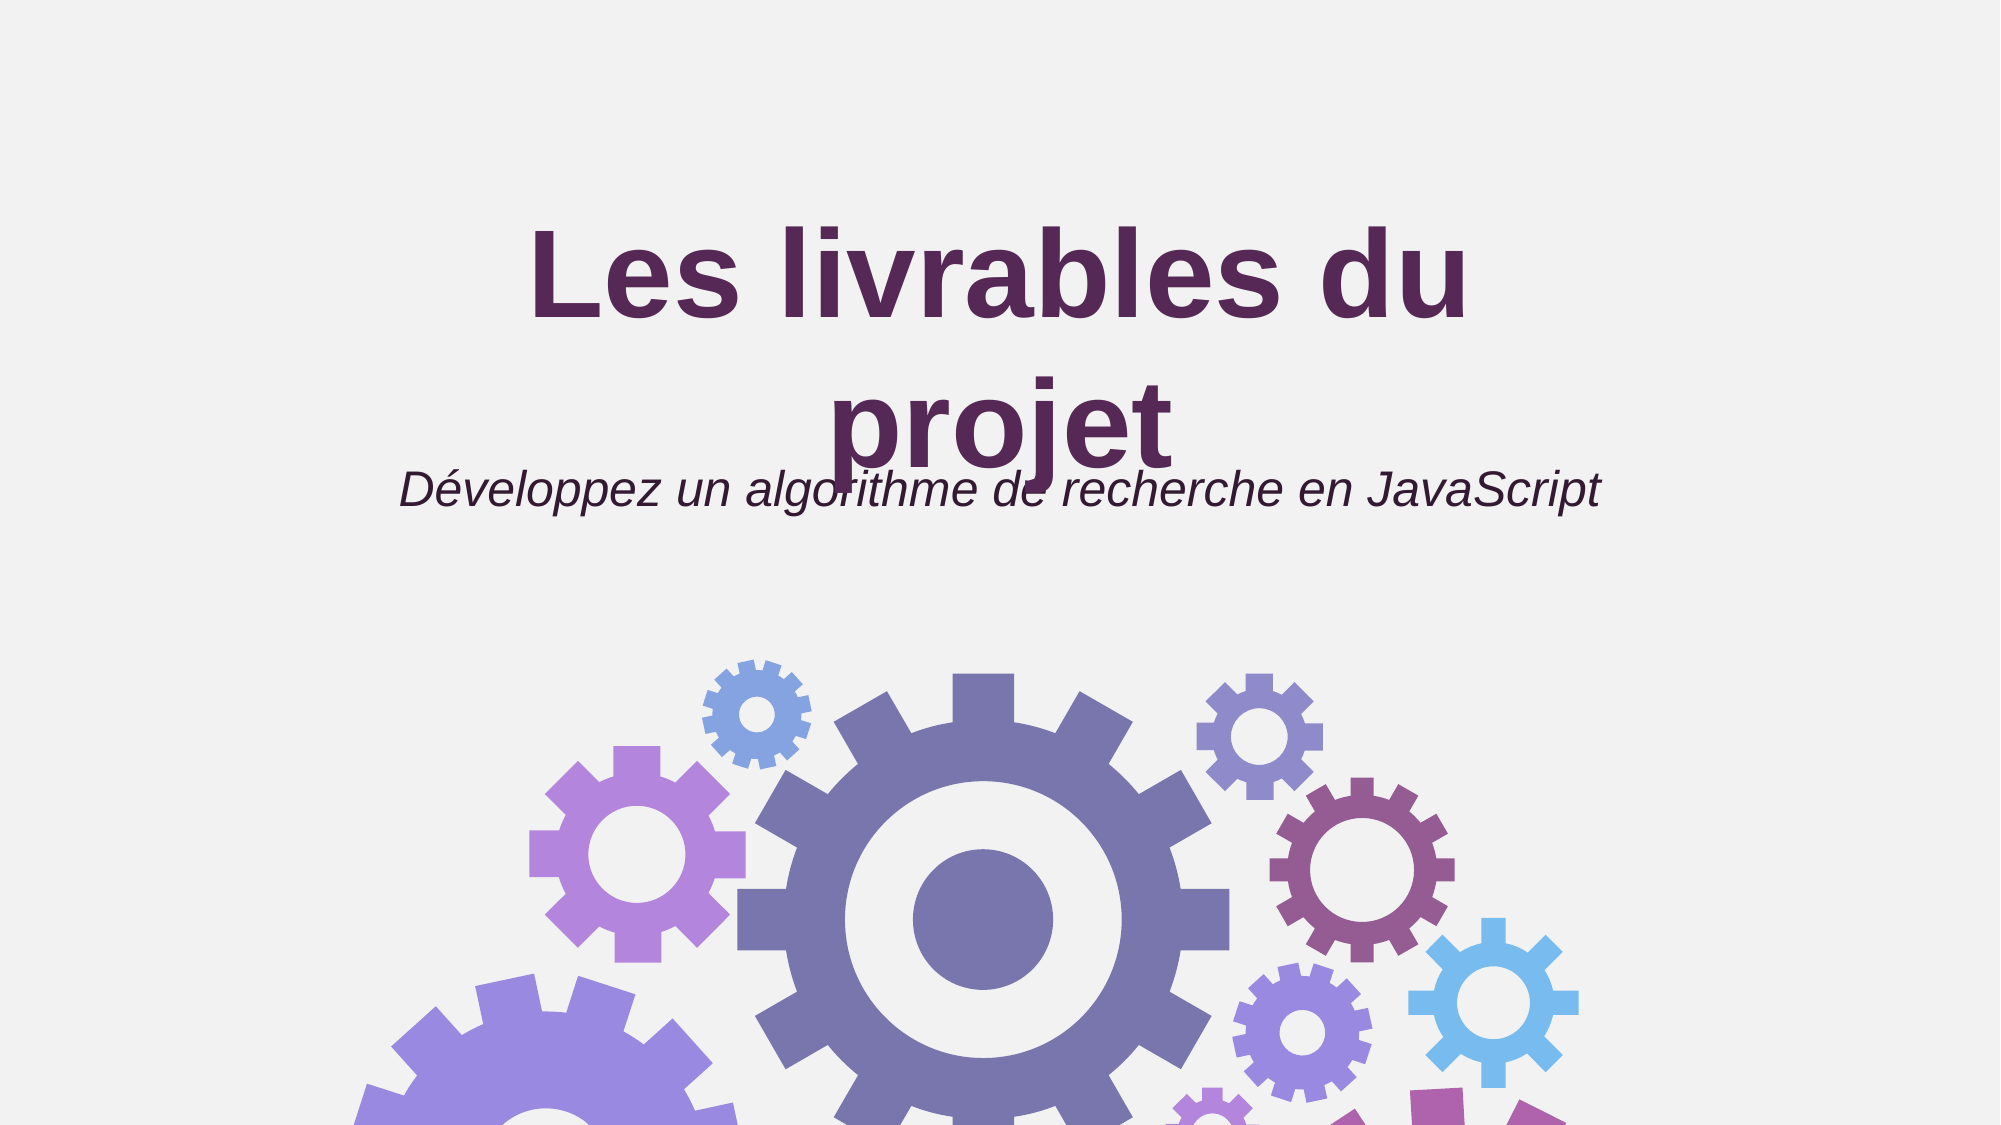

Les livrables du projet
Développez un algorithme de recherche en JavaScript